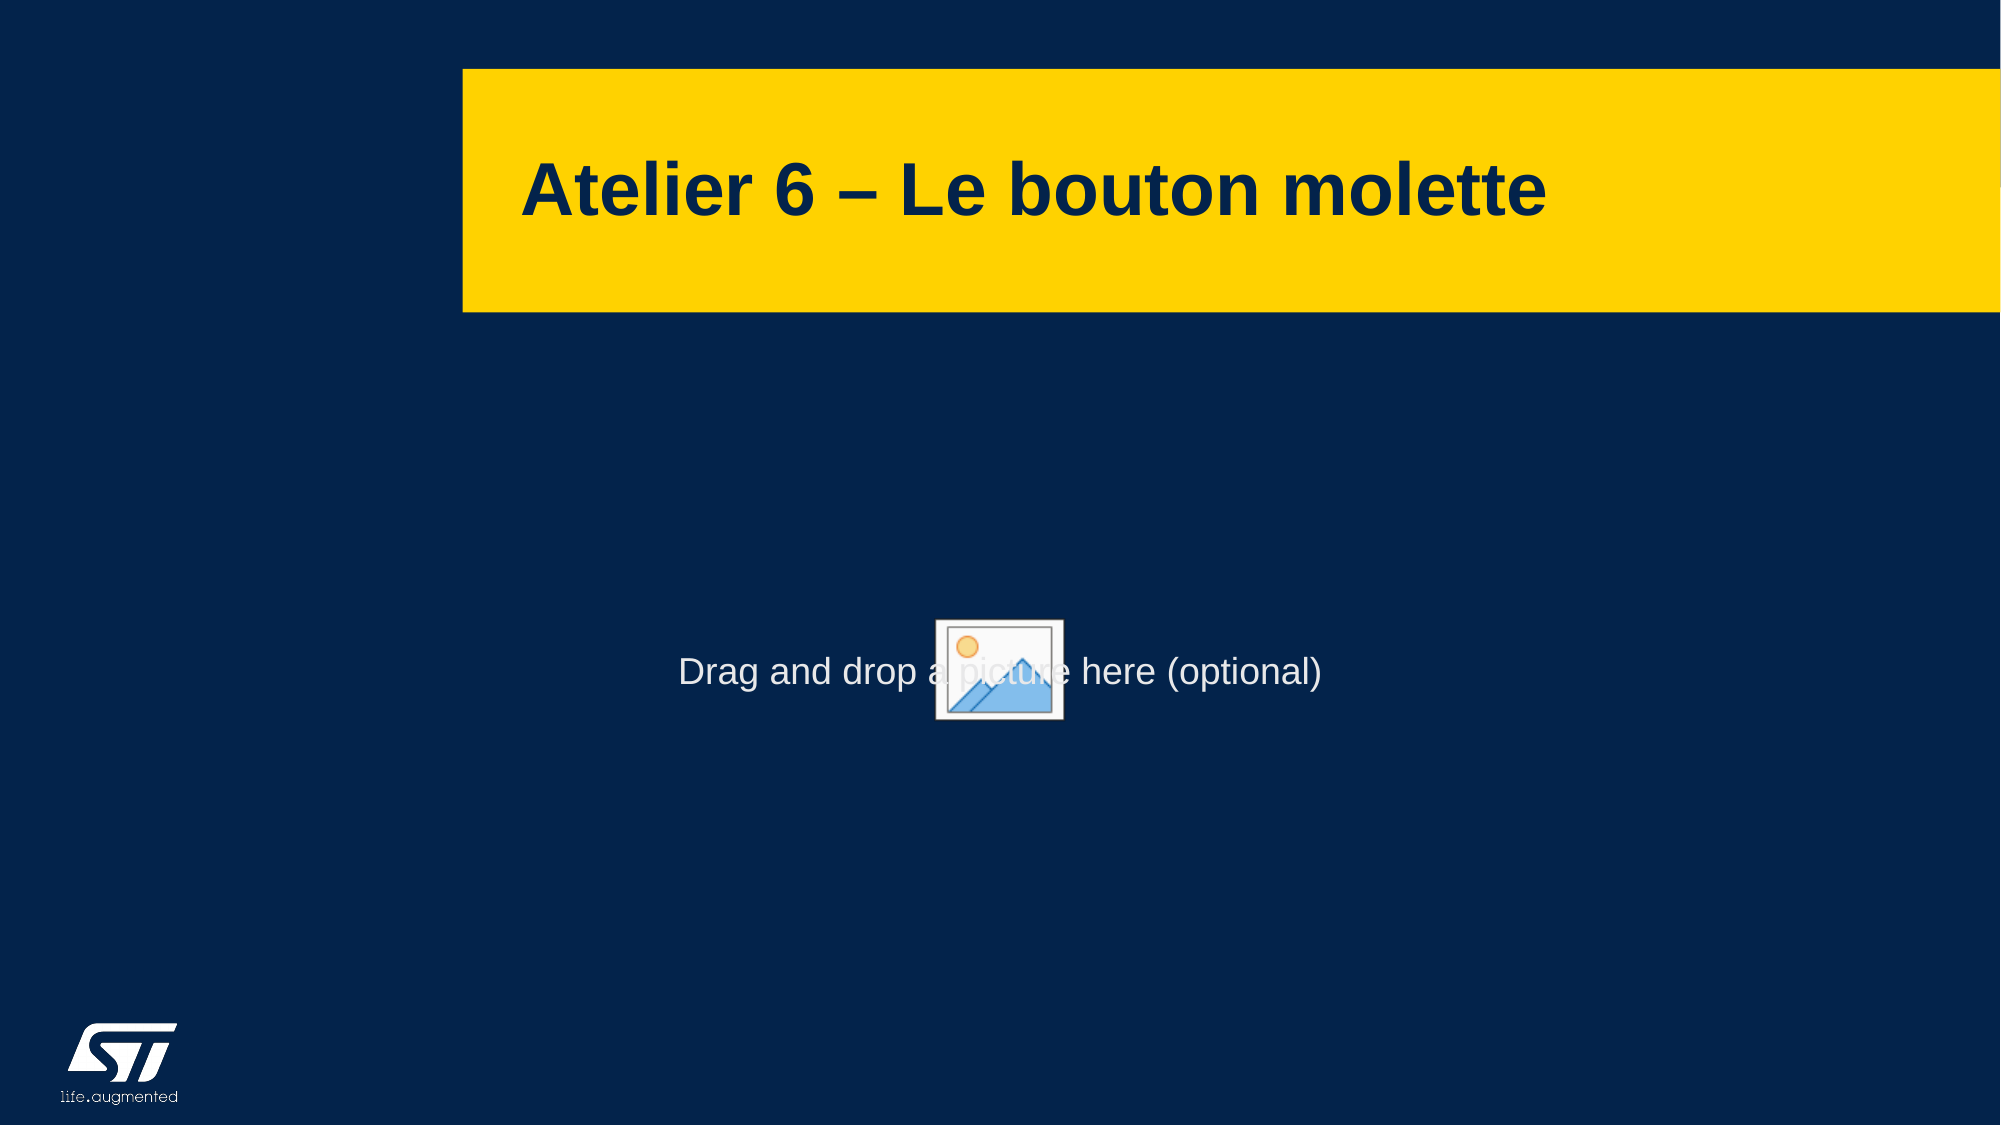

# Atelier 6 – Le bouton molette